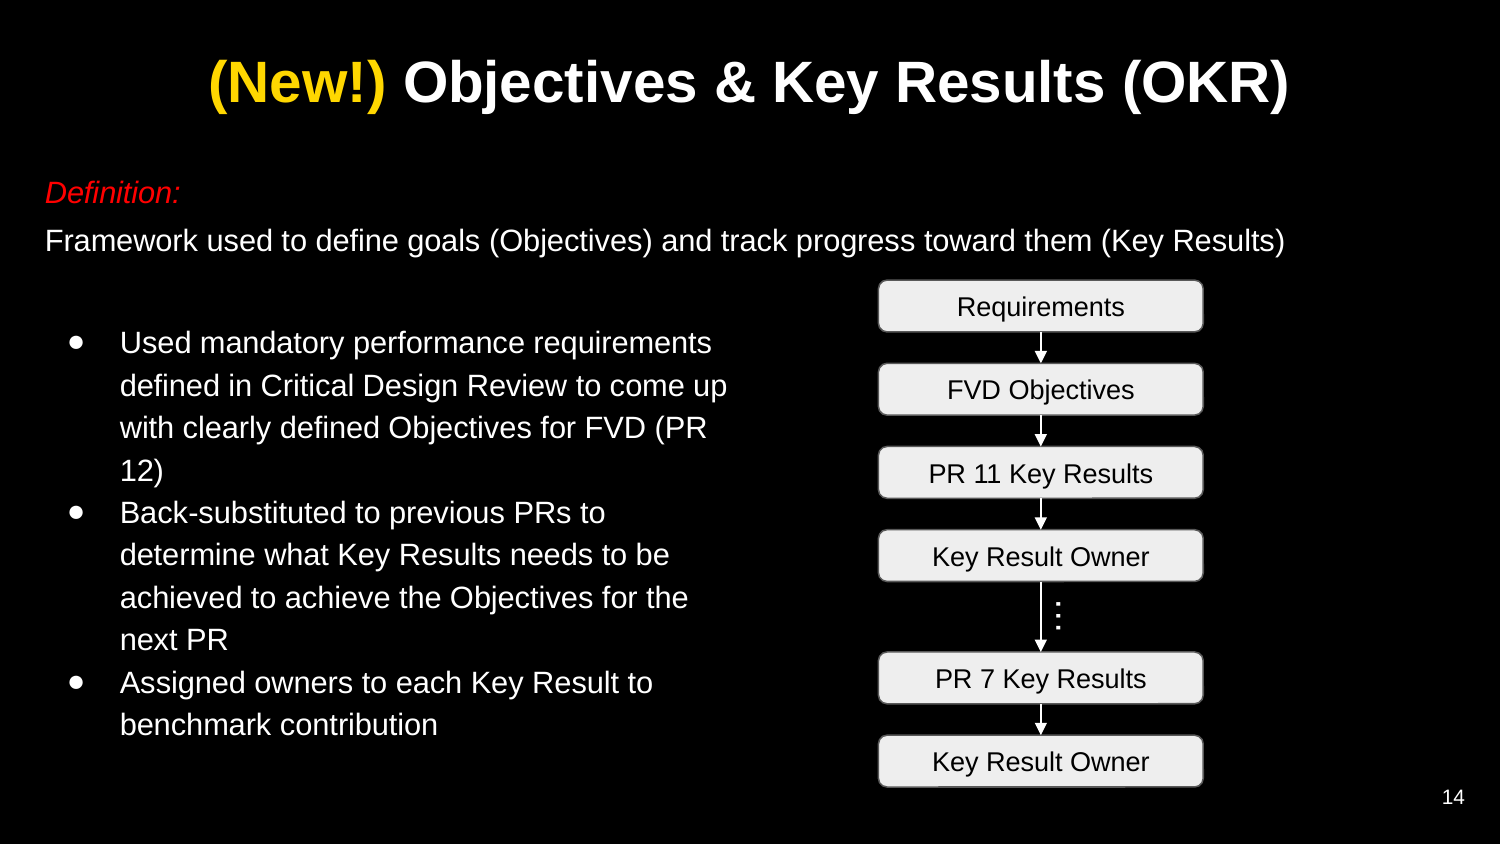

# (New!) Objectives & Key Results (OKR)

Definition:
Framework used to define goals (Objectives) and track progress toward them (Key Results)
Requirements
Used mandatory performance requirements defined in Critical Design Review to come up with clearly defined Objectives for FVD (PR 12)
Back-substituted to previous PRs to determine what Key Results needs to be achieved to achieve the Objectives for the next PR
Assigned owners to each Key Result to benchmark contribution
FVD Objectives
PR 11 Key Results
Key Result Owner
…
PR 7 Key Results
Key Result Owner
14